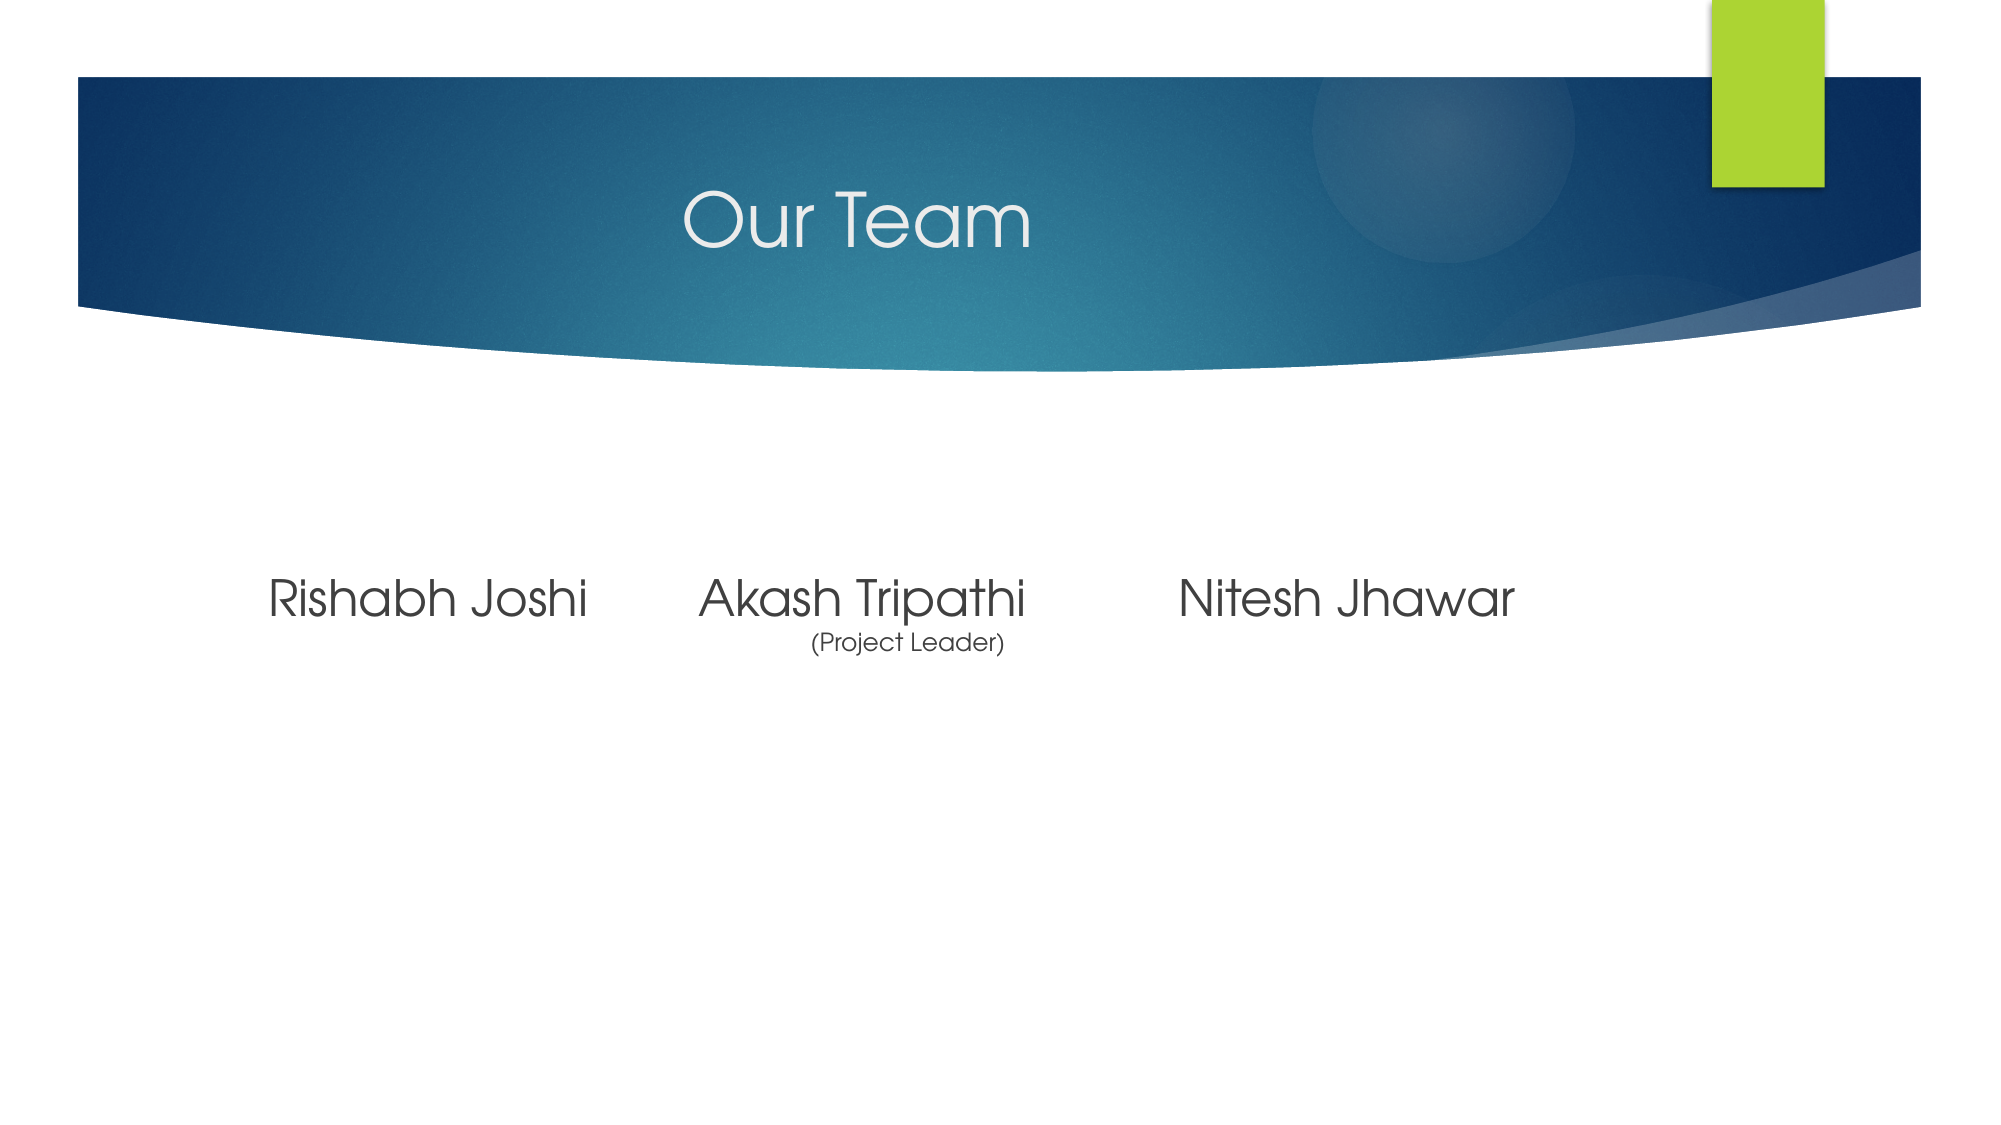

# Our Team

     Rishabh Joshi        Akash Tripathi           Nitesh Jhawar         (Project Leader)